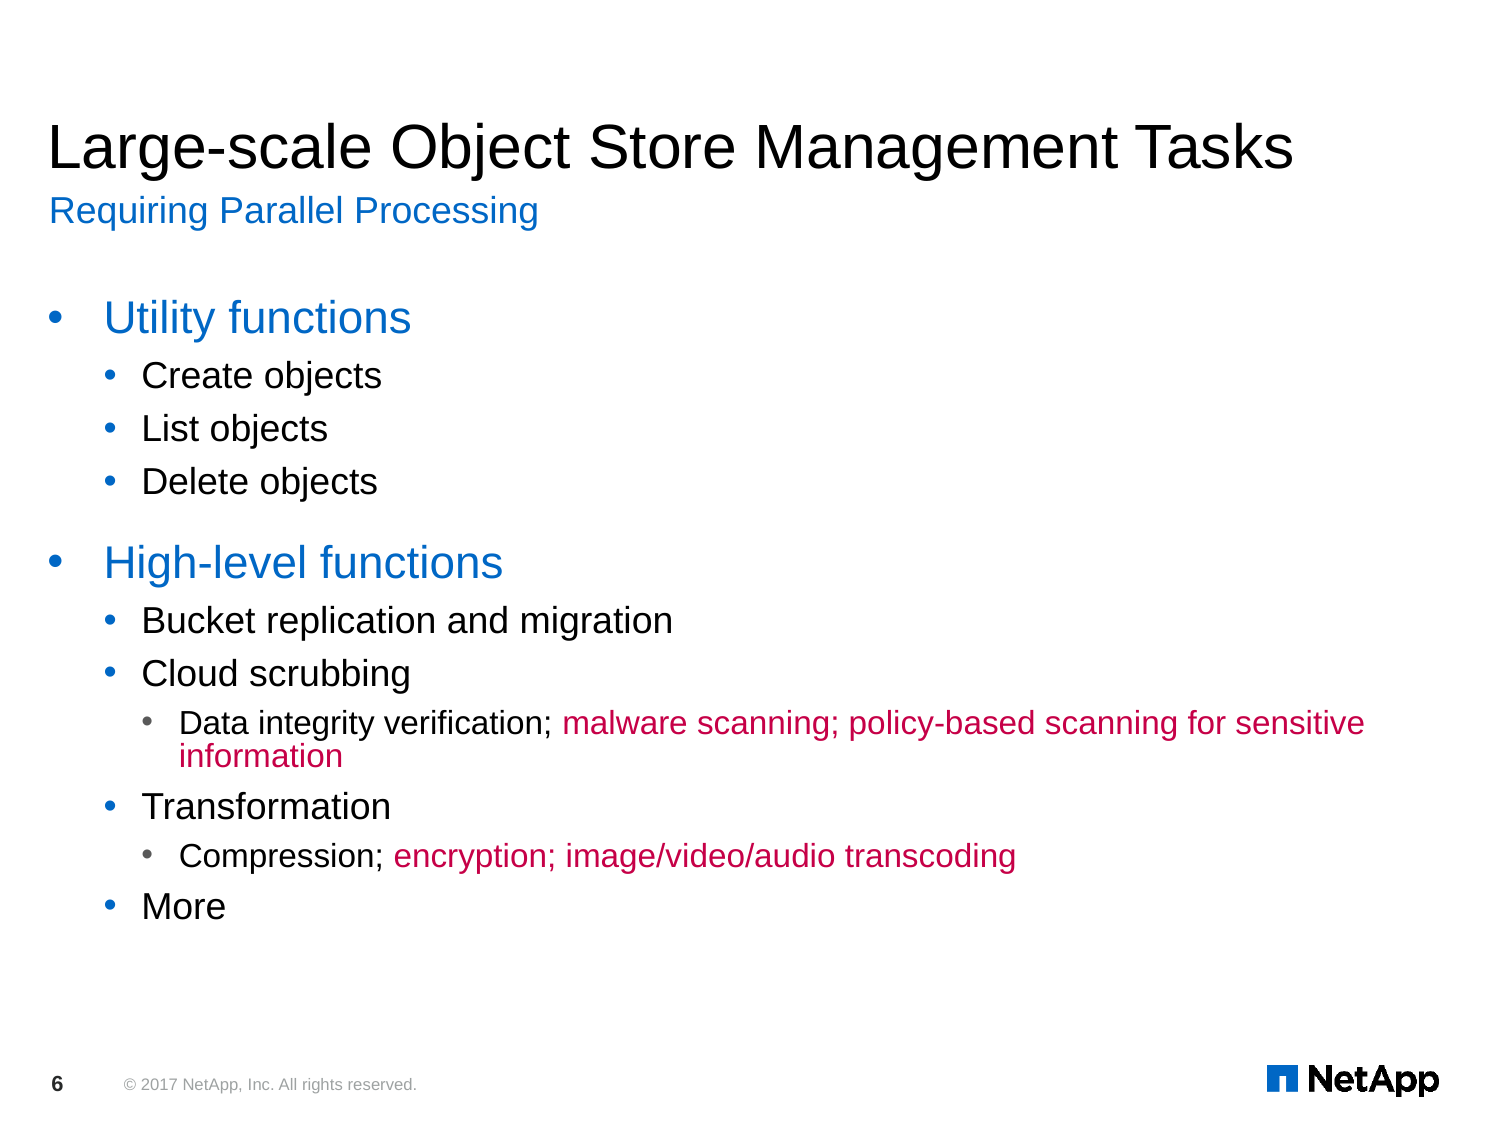

# Large-scale Object Store Management Tasks
Requiring Parallel Processing

Utility functions
Create objects
List objects
Delete objects
High-level functions
Bucket replication and migration
Cloud scrubbing
Data integrity verification; malware scanning; policy-based scanning for sensitive information
Transformation
Compression; encryption; image/video/audio transcoding
More
6
© 2017 NetApp, Inc. All rights reserved.